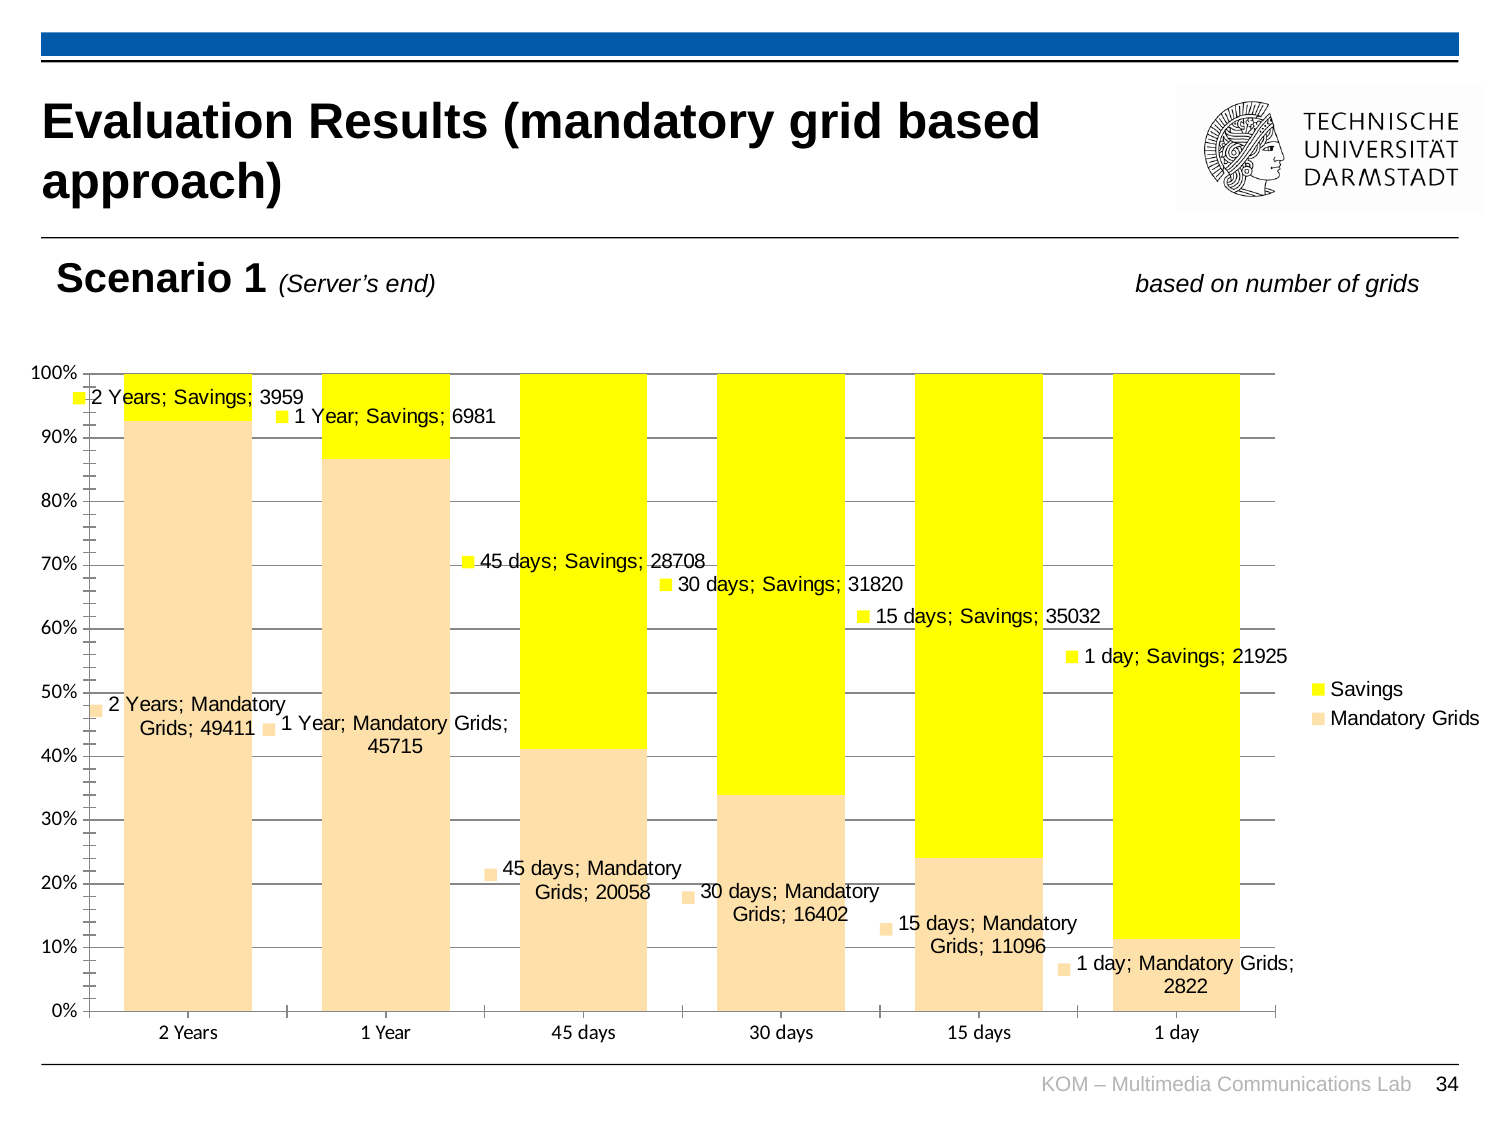

Evaluation Results (mandatory grid based approach)
Scenario 1 (Server’s end)					based on number of grids

### Chart

| Category | Mandatory Grids | Savings |
|---|---|---|
| 2 Years | 49411.0 | 3959.0 |
| 1 Year | 45715.0 | 6981.0 |
| 45 days | 20058.0 | 28708.0 |
| 30 days | 16402.0 | 31820.0 |
| 15 days | 11096.0 | 35032.0 |
| 1 day | 2822.0 | 21925.0 |